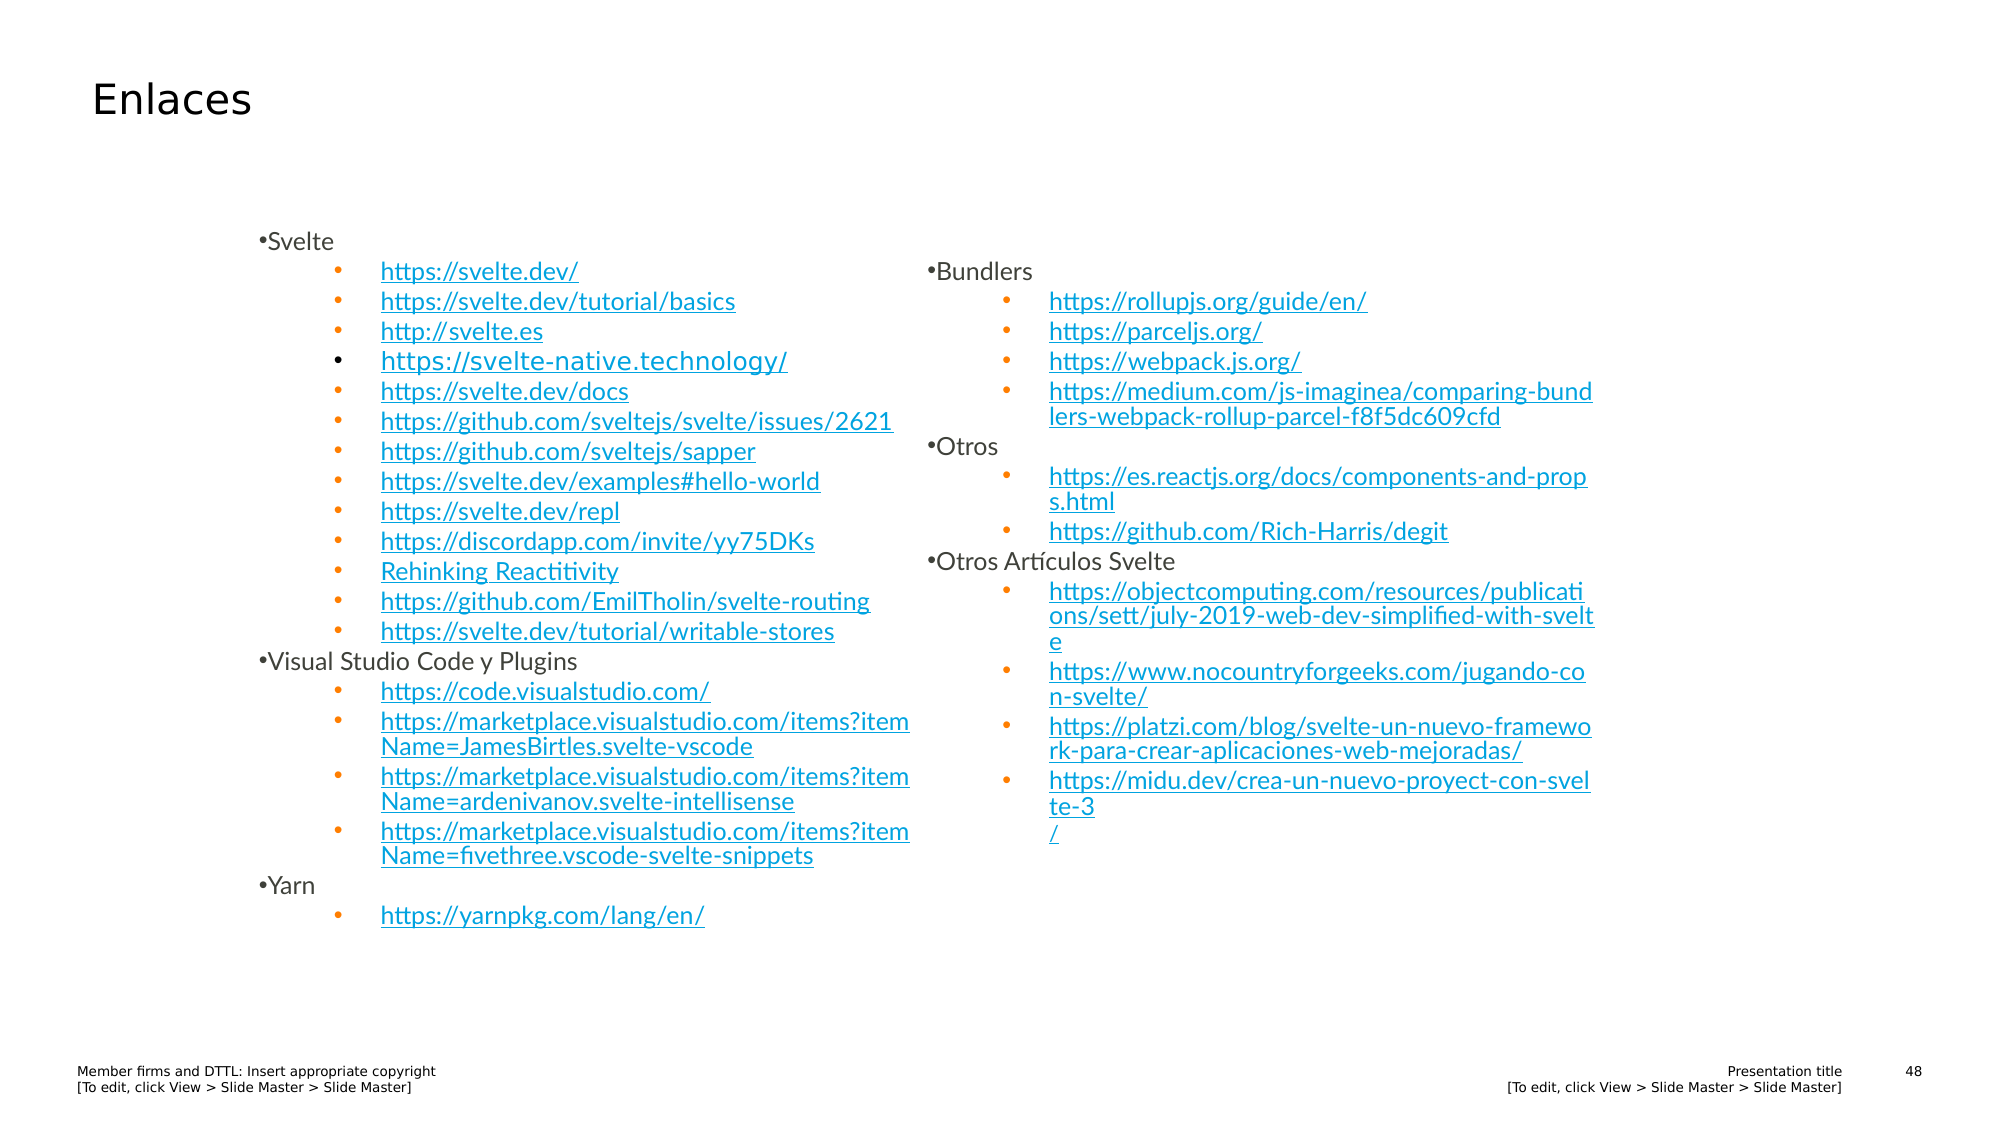

Enlaces
Svelte
https://svelte.dev/
https://svelte.dev/tutorial/basics
http://svelte.es
https://svelte-native.technology/
https://svelte.dev/docs
https://github.com/sveltejs/svelte/issues/2621
https://github.com/sveltejs/sapper
https://svelte.dev/examples#hello-world
https://svelte.dev/repl
https://discordapp.com/invite/yy75DKs
Rehinking Reactitivity
https://github.com/EmilTholin/svelte-routing
https://svelte.dev/tutorial/writable-stores
Visual Studio Code y Plugins
https://code.visualstudio.com/
https://marketplace.visualstudio.com/items?itemName=JamesBirtles.svelte-vscode
https://marketplace.visualstudio.com/items?itemName=ardenivanov.svelte-intellisense
https://marketplace.visualstudio.com/items?itemName=fivethree.vscode-svelte-snippets
Yarn
https://yarnpkg.com/lang/en/

Bundlers
https://rollupjs.org/guide/en/
https://parceljs.org/
https://webpack.js.org/
https://medium.com/js-imaginea/comparing-bundlers-webpack-rollup-parcel-f8f5dc609cfd
Otros
https://es.reactjs.org/docs/components-and-props.html
https://github.com/Rich-Harris/degit
Otros Artículos Svelte
https://objectcomputing.com/resources/publications/sett/july-2019-web-dev-simplified-with-svelte
https://www.nocountryforgeeks.com/jugando-con-svelte/
https://platzi.com/blog/svelte-un-nuevo-framework-para-crear-aplicaciones-web-mejoradas/
https://midu.dev/crea-un-nuevo-proyect-con-svelte-3/